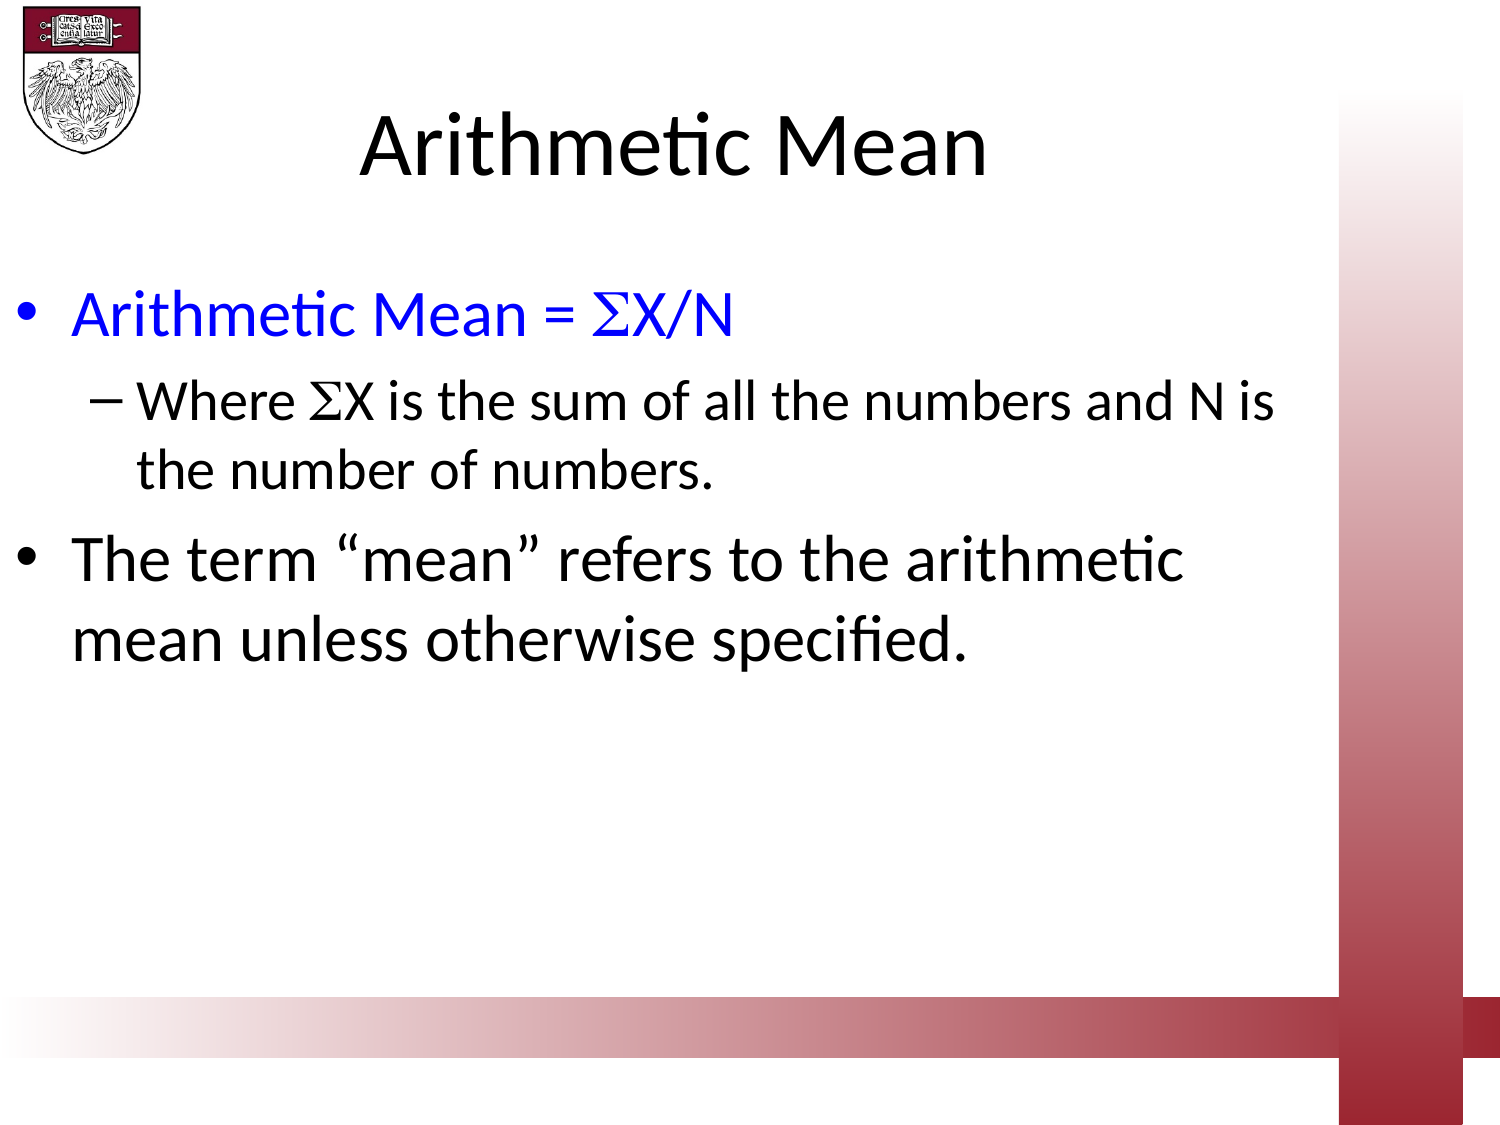

Arithmetic Mean
Arithmetic Mean = ΣX/N
Where ΣX is the sum of all the numbers and N is the number of numbers.
The term “mean” refers to the arithmetic mean unless otherwise specified.